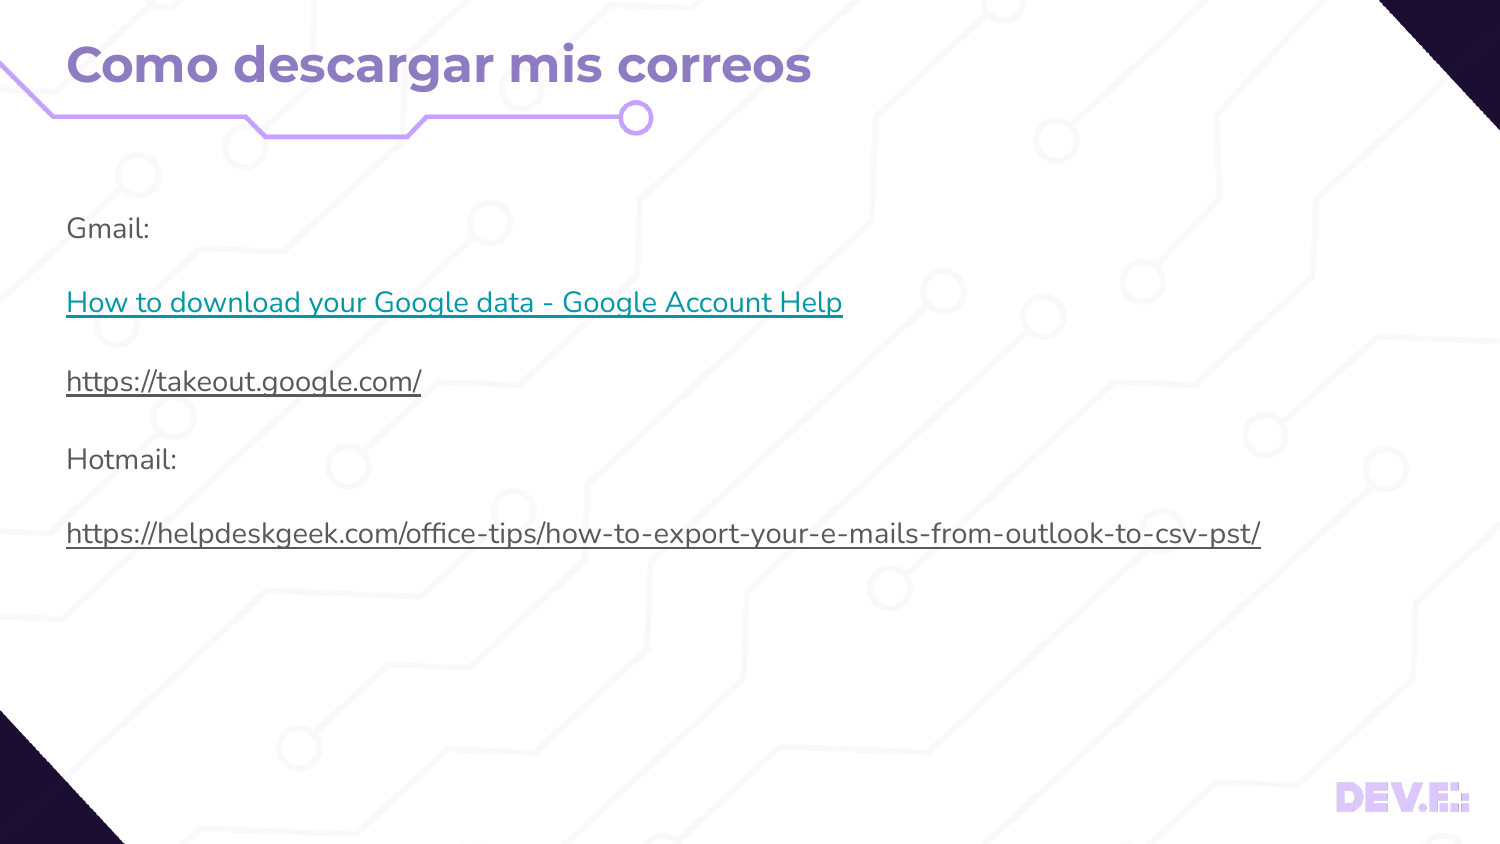

# Como descargar mis correos
Gmail:
How to download your Google data - Google Account Help
https://takeout.google.com/
Hotmail:
https://helpdeskgeek.com/office-tips/how-to-export-your-e-mails-from-outlook-to-csv-pst/